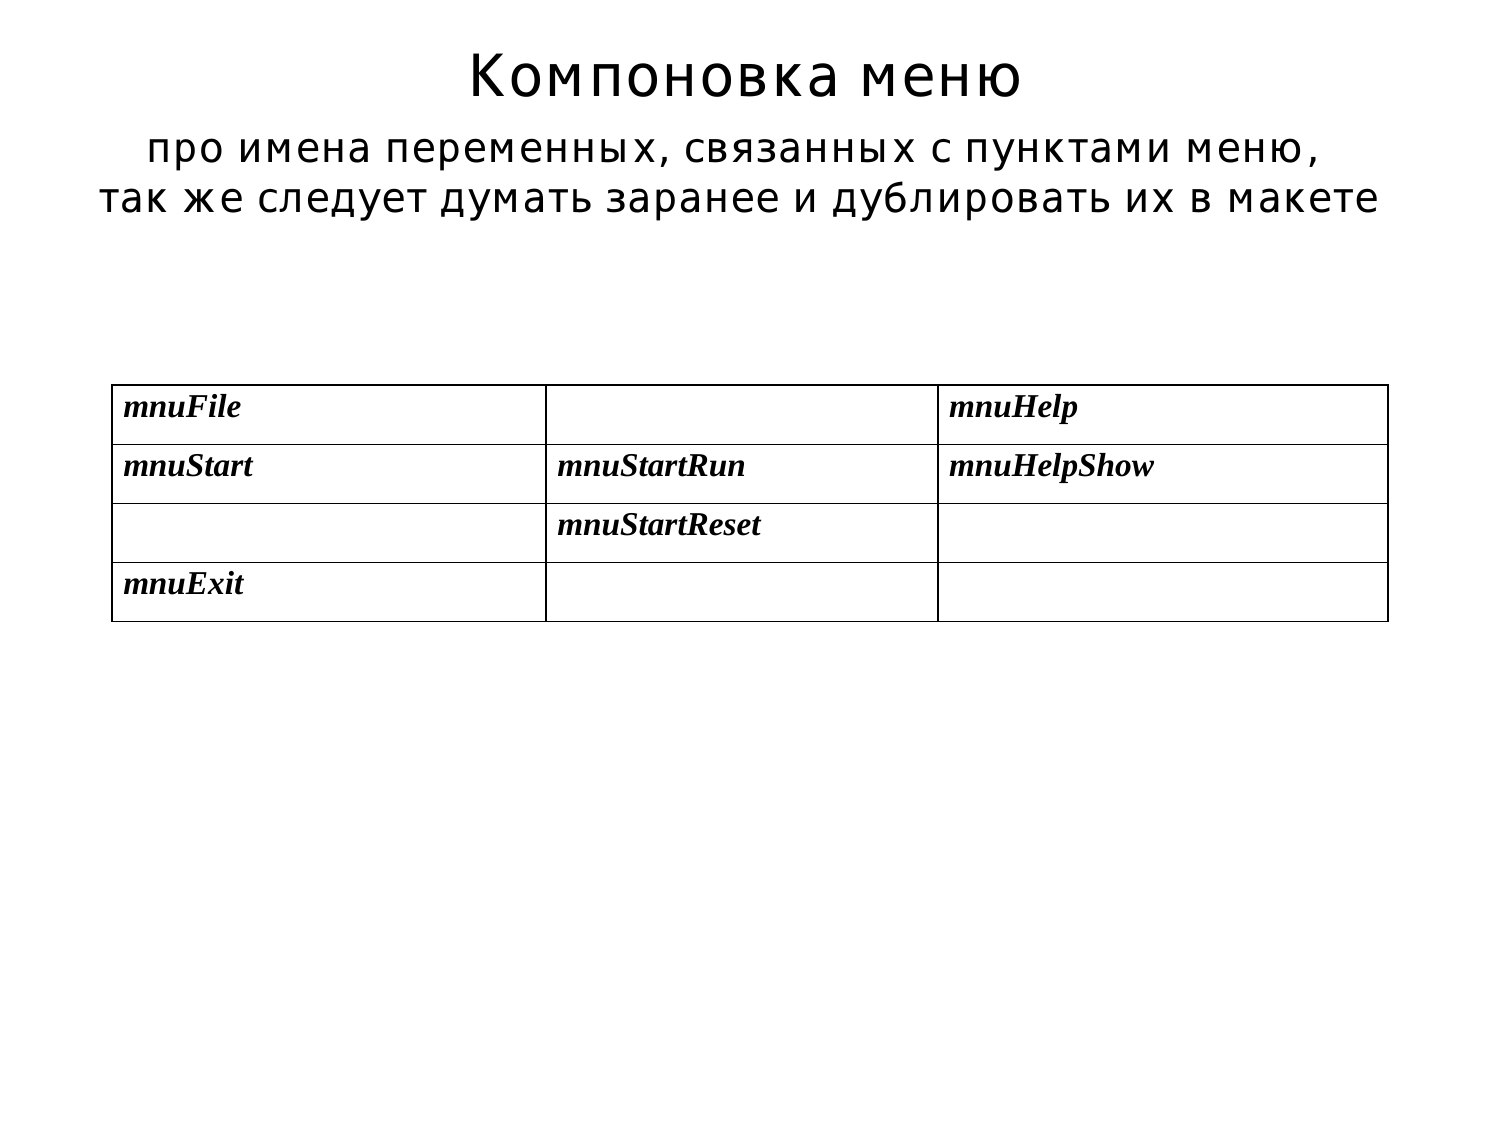

Компоновка меню
про имена переменных, связанных с пунктами меню,
так же следует думать заранее и дублировать их в макете
| mnuFile |  | mnuHelp |
| --- | --- | --- |
| mnuStart | mnuStartRun | mnuHelpShow |
|  | mnuStartReset |  |
| mnuExit |  |  |